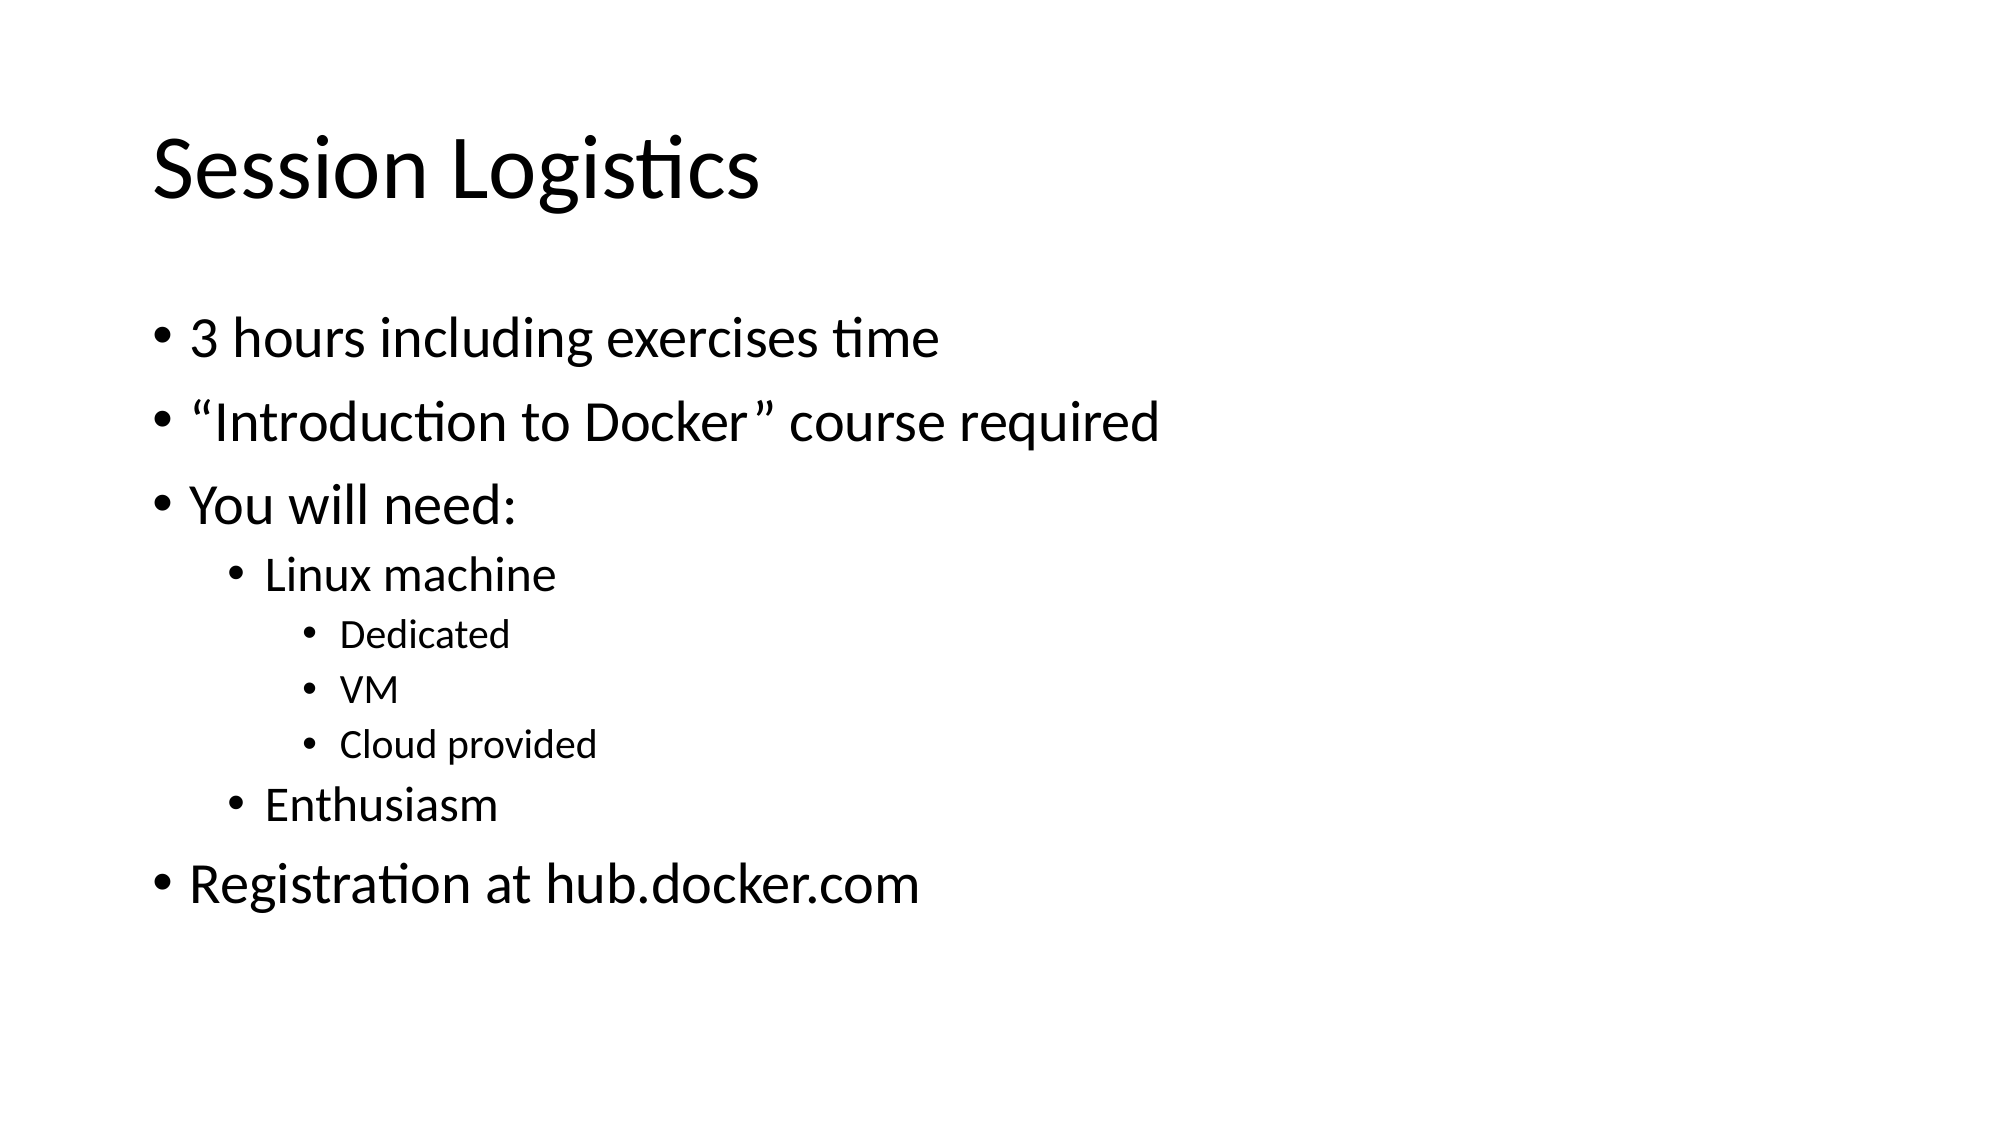

# Session Logistics
3 hours including exercises time
“Introduction to Docker” course required
You will need:
Linux machine
Dedicated
VM
Cloud provided
Enthusiasm
Registration at hub.docker.com